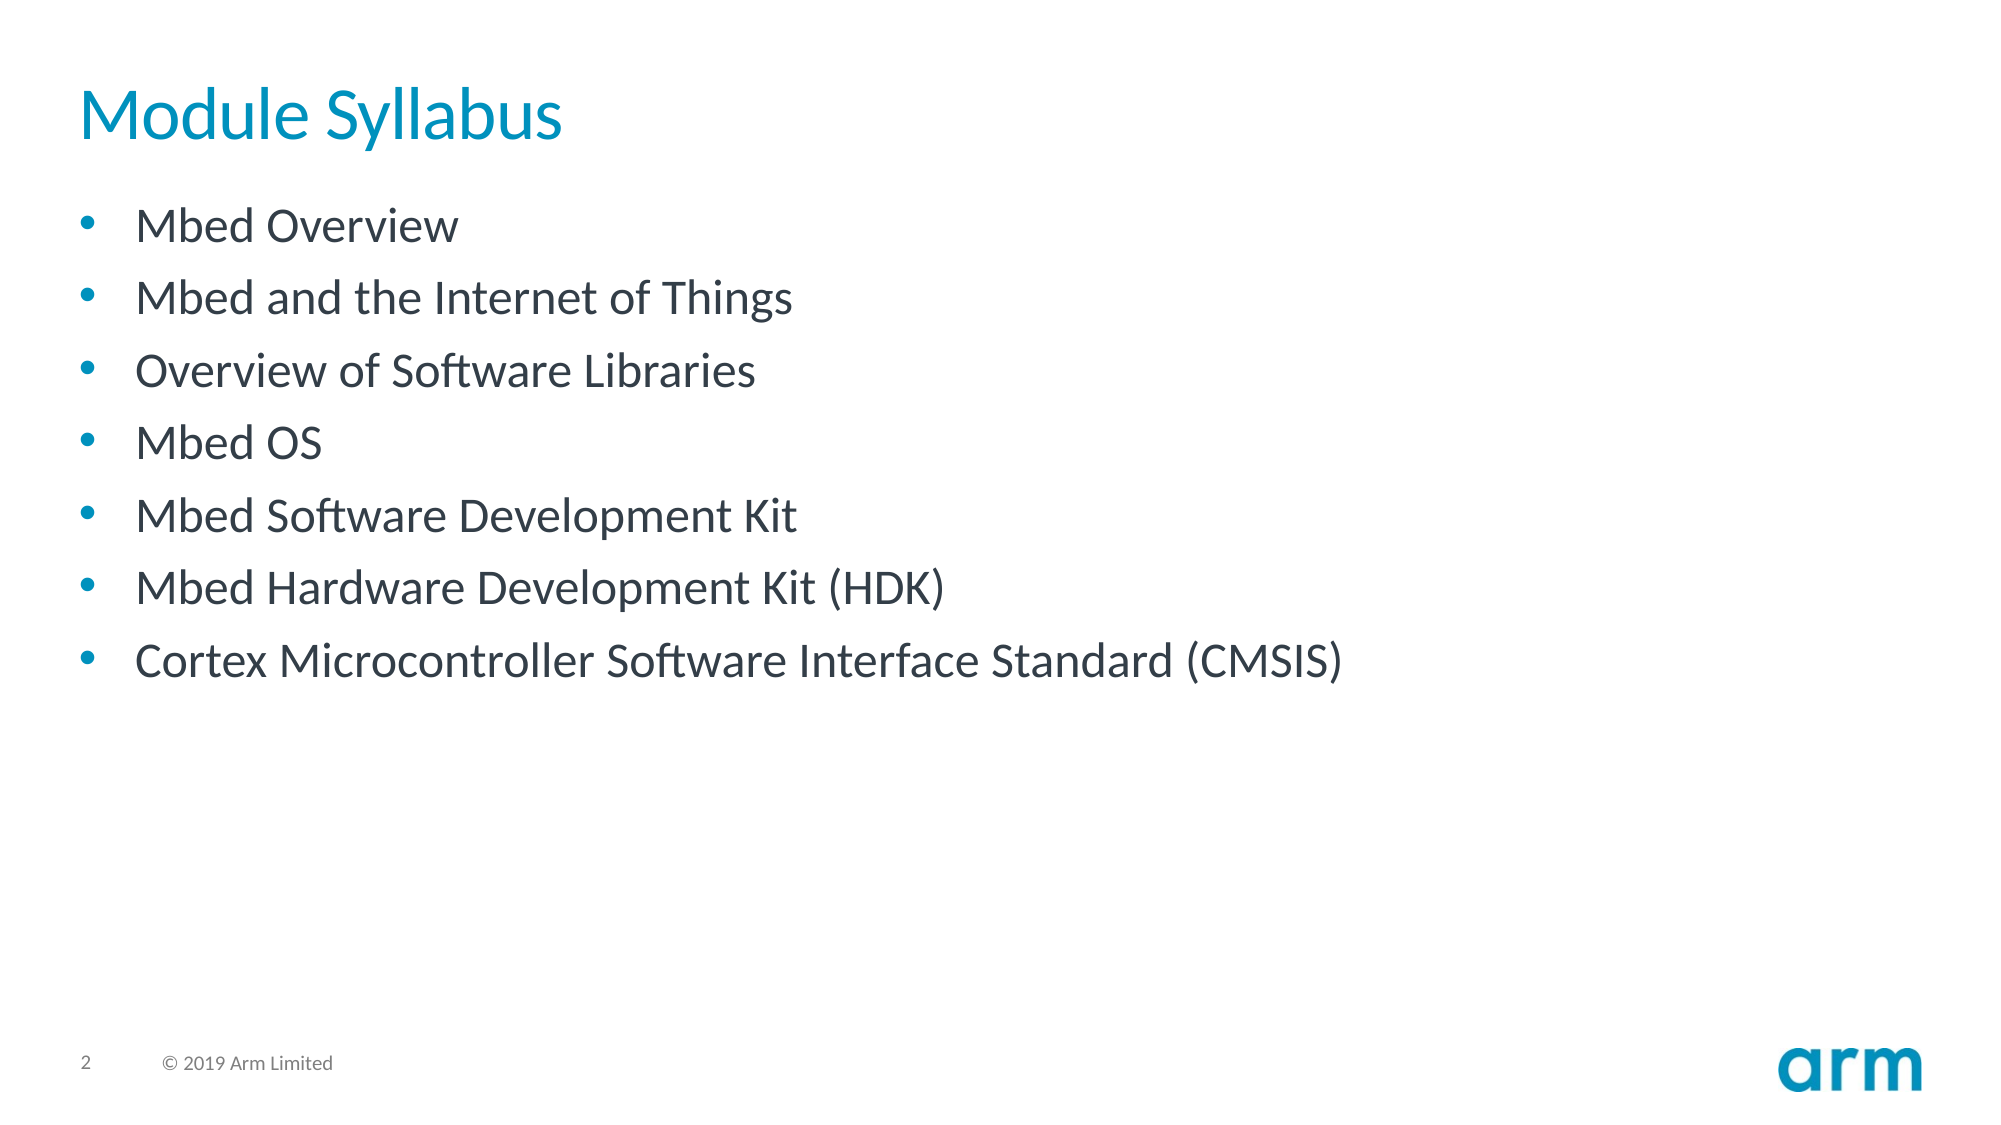

# Module Syllabus
Mbed Overview
Mbed and the Internet of Things
Overview of Software Libraries
Mbed OS
Mbed Software Development Kit
Mbed Hardware Development Kit (HDK)
Cortex Microcontroller Software Interface Standard (CMSIS)